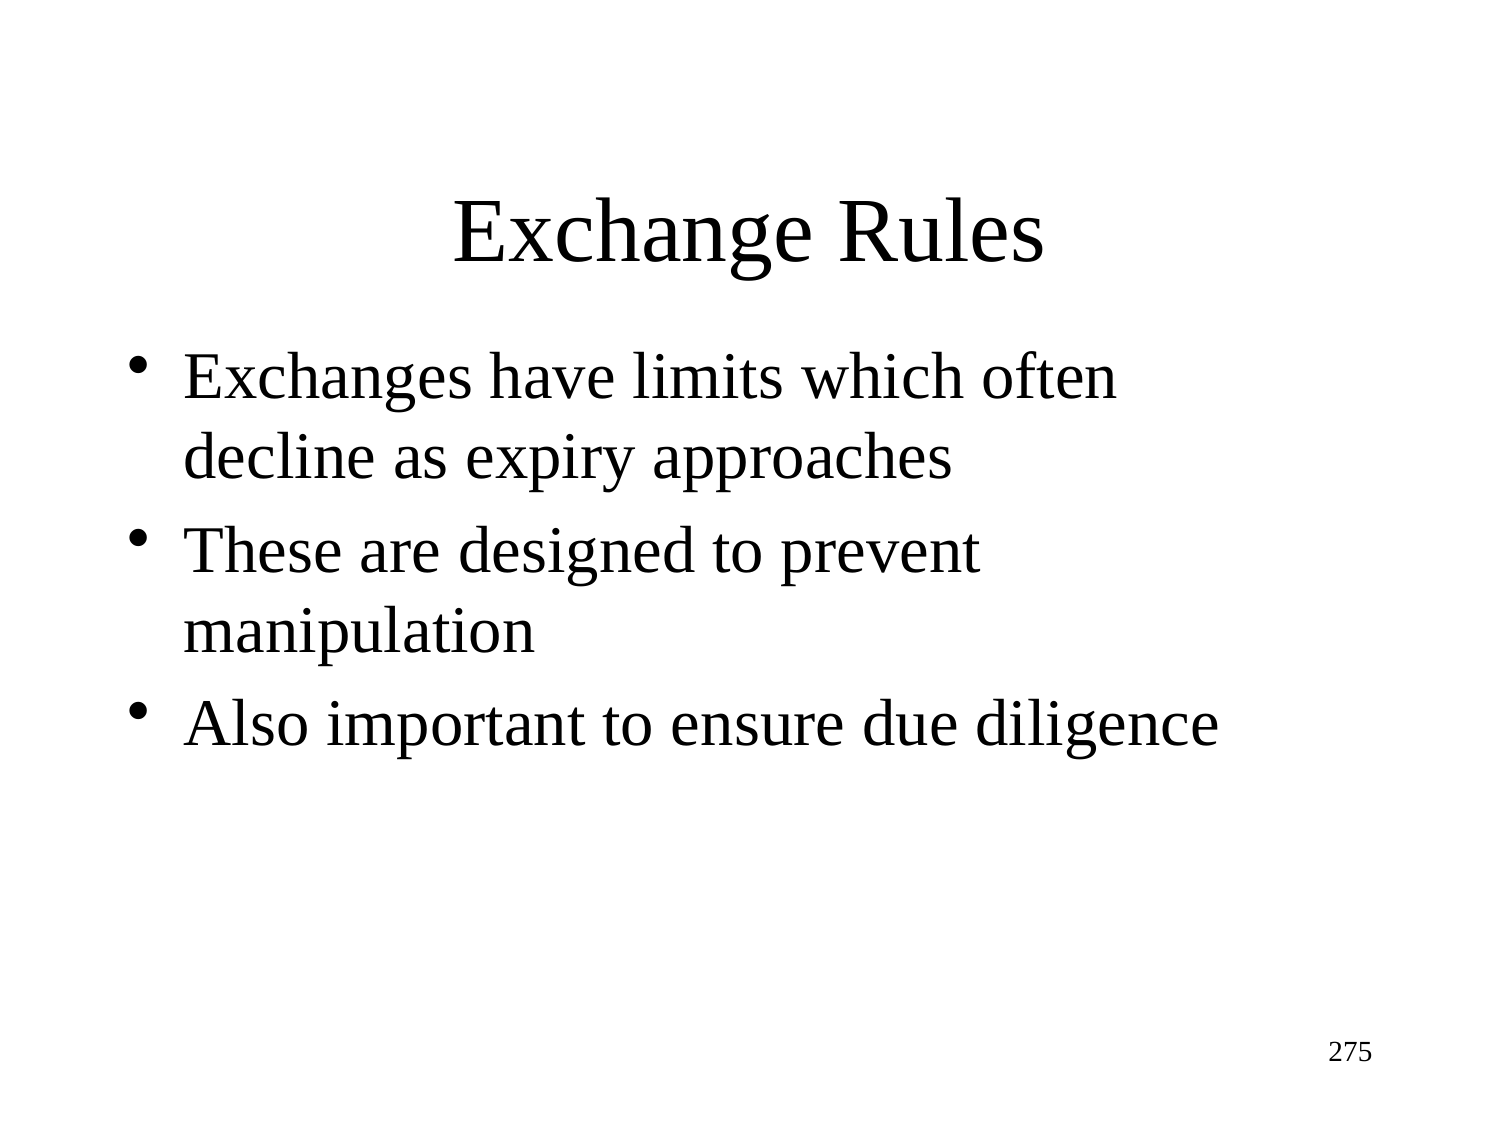

# Exchange Rules
Exchanges have limits which often decline as expiry approaches
These are designed to prevent manipulation
Also important to ensure due diligence
275